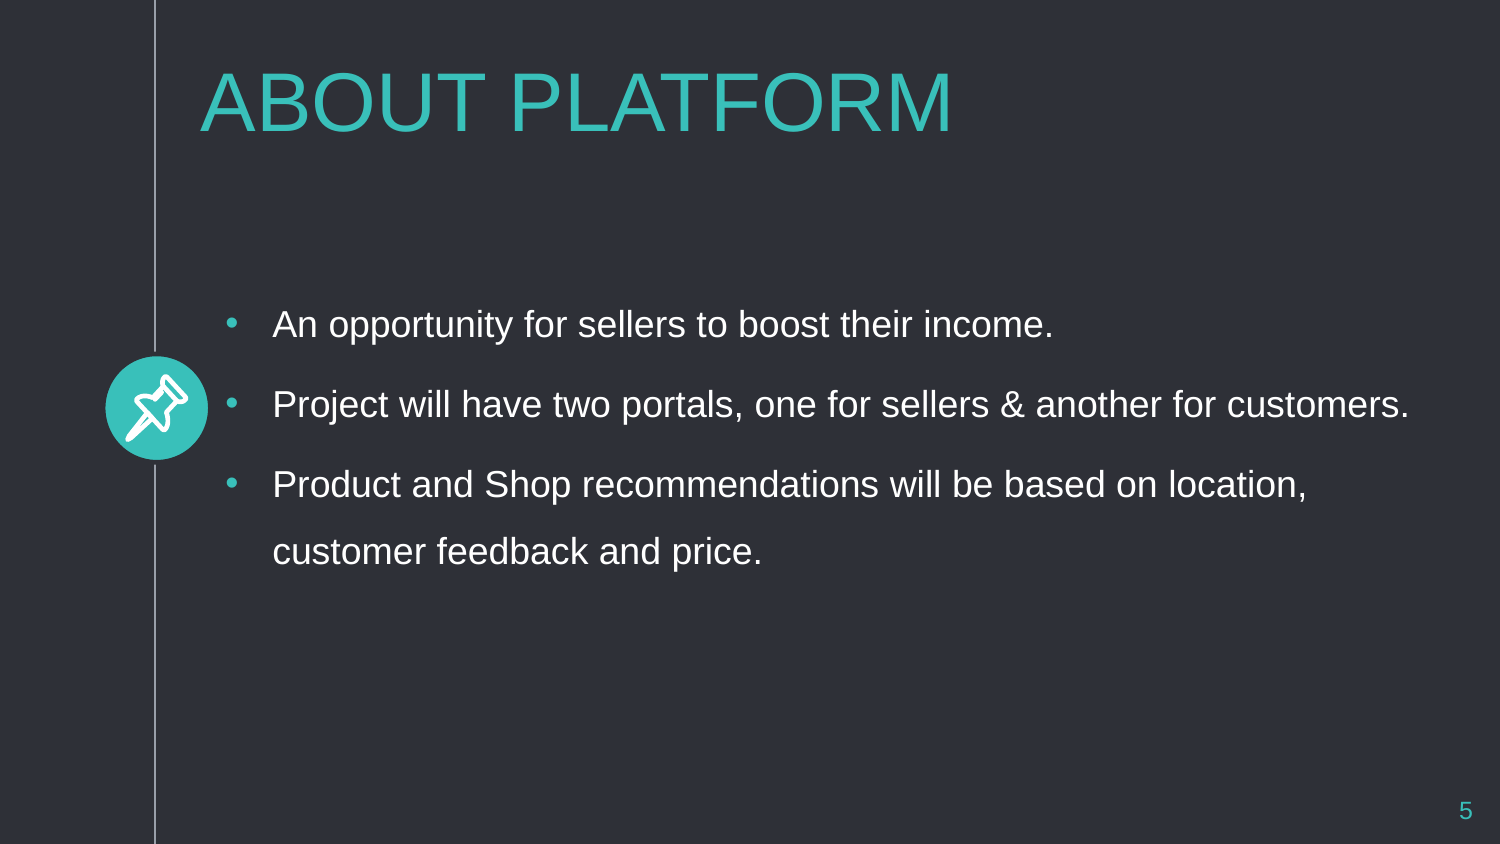

ABOUT PLATFORM
An opportunity for sellers to boost their income.
Project will have two portals, one for sellers & another for customers.
Product and Shop recommendations will be based on location, customer feedback and price.

5